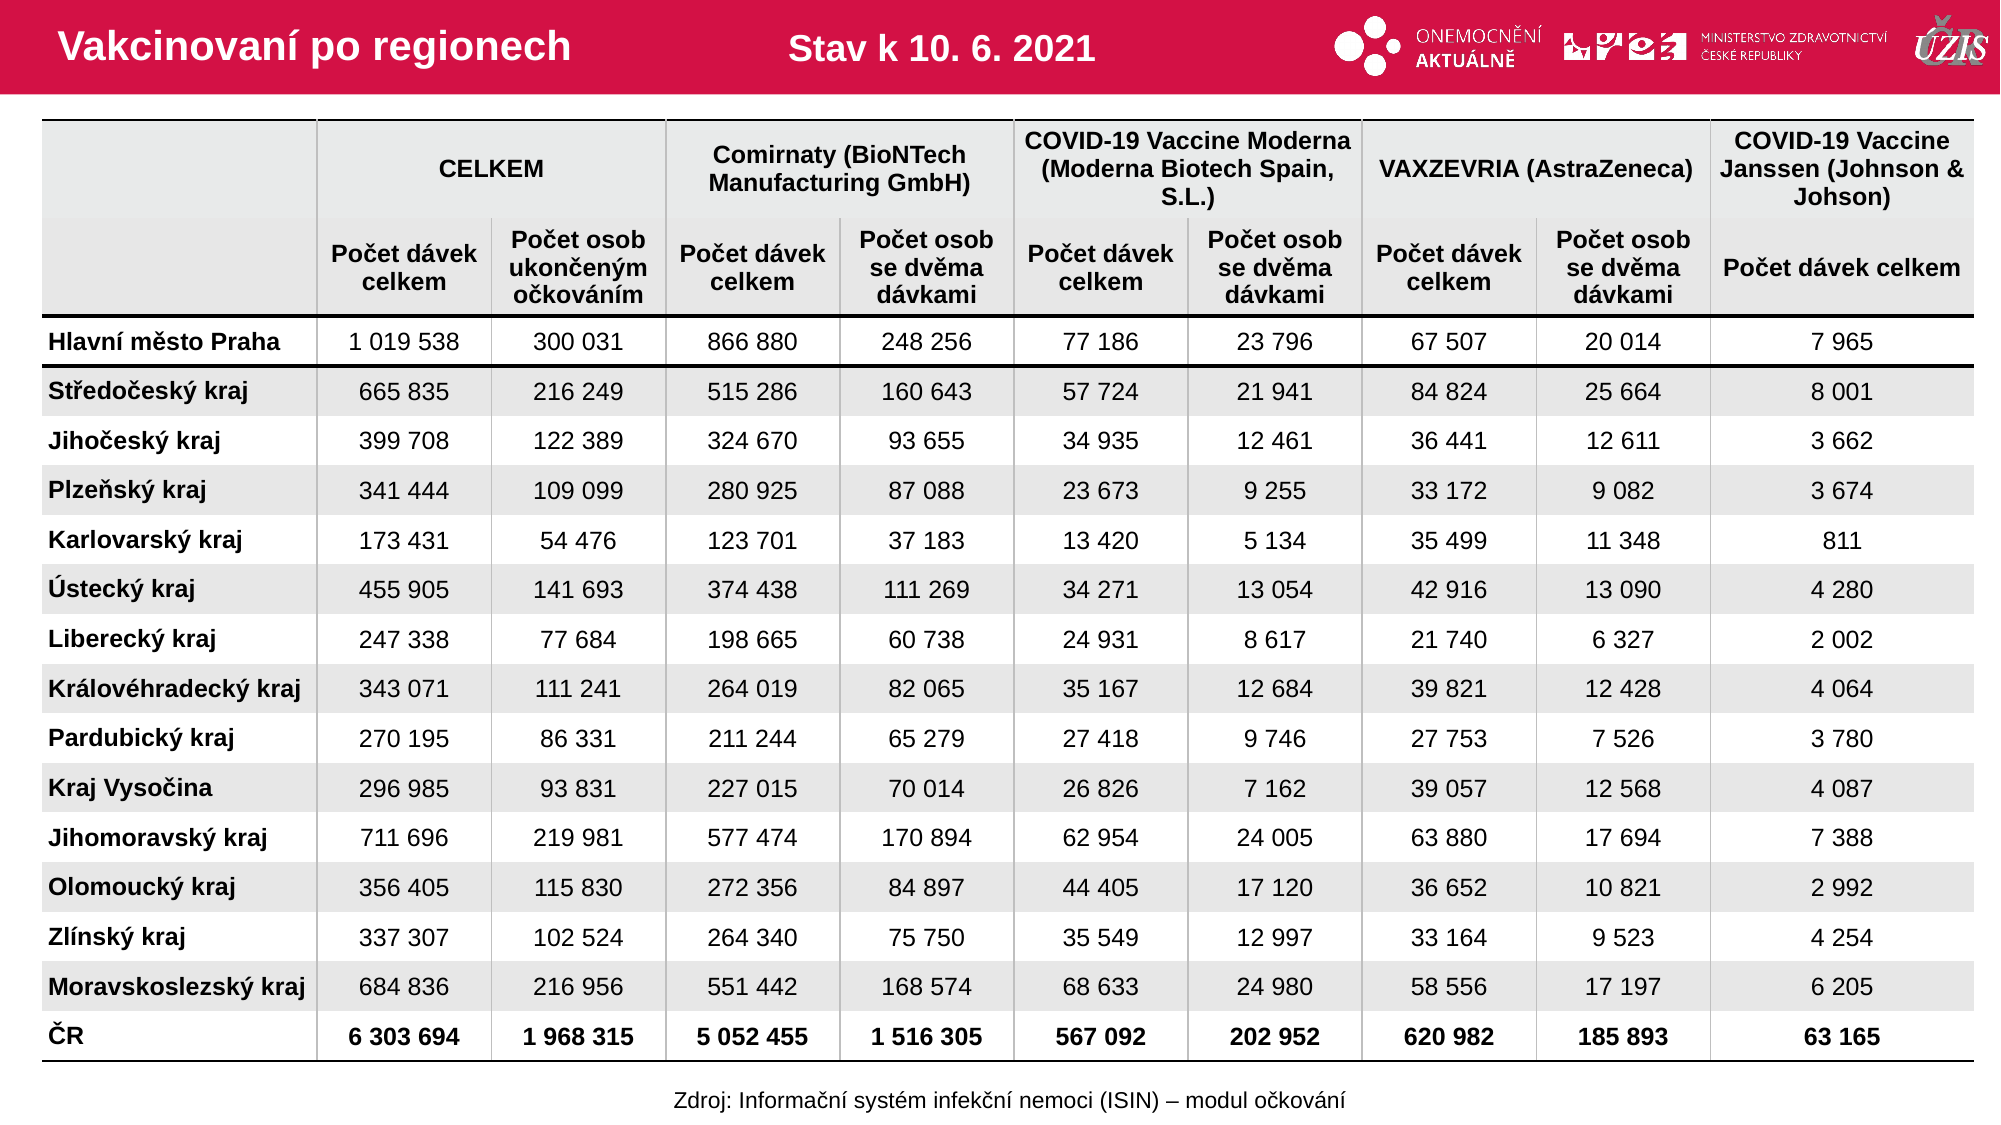

# Vakcinovaní po regionech
Stav k 10. 6. 2021
|  | CELKEM |  | Comirnaty (BioNTech Manufacturing GmbH) |  | COVID-19 Vaccine Moderna (Moderna Biotech Spain, S.L.) |  | VAXZEVRIA (AstraZeneca) |  | COVID-19 Vaccine Janssen (Johnson & Johson) |
| --- | --- | --- | --- | --- | --- | --- | --- | --- | --- |
|  | Počet dávek celkem | Počet osob ukončeným očkováním | Počet dávek celkem | Počet osob se dvěma dávkami | Počet dávek celkem | Počet osob se dvěma dávkami | Počet dávek celkem | Počet osob se dvěma dávkami | Počet dávek celkem |
| Hlavní město Praha | 1 019 538 | 300 031 | 866 880 | 248 256 | 77 186 | 23 796 | 67 507 | 20 014 | 7 965 |
| Středočeský kraj | 665 835 | 216 249 | 515 286 | 160 643 | 57 724 | 21 941 | 84 824 | 25 664 | 8 001 |
| Jihočeský kraj | 399 708 | 122 389 | 324 670 | 93 655 | 34 935 | 12 461 | 36 441 | 12 611 | 3 662 |
| Plzeňský kraj | 341 444 | 109 099 | 280 925 | 87 088 | 23 673 | 9 255 | 33 172 | 9 082 | 3 674 |
| Karlovarský kraj | 173 431 | 54 476 | 123 701 | 37 183 | 13 420 | 5 134 | 35 499 | 11 348 | 811 |
| Ústecký kraj | 455 905 | 141 693 | 374 438 | 111 269 | 34 271 | 13 054 | 42 916 | 13 090 | 4 280 |
| Liberecký kraj | 247 338 | 77 684 | 198 665 | 60 738 | 24 931 | 8 617 | 21 740 | 6 327 | 2 002 |
| Královéhradecký kraj | 343 071 | 111 241 | 264 019 | 82 065 | 35 167 | 12 684 | 39 821 | 12 428 | 4 064 |
| Pardubický kraj | 270 195 | 86 331 | 211 244 | 65 279 | 27 418 | 9 746 | 27 753 | 7 526 | 3 780 |
| Kraj Vysočina | 296 985 | 93 831 | 227 015 | 70 014 | 26 826 | 7 162 | 39 057 | 12 568 | 4 087 |
| Jihomoravský kraj | 711 696 | 219 981 | 577 474 | 170 894 | 62 954 | 24 005 | 63 880 | 17 694 | 7 388 |
| Olomoucký kraj | 356 405 | 115 830 | 272 356 | 84 897 | 44 405 | 17 120 | 36 652 | 10 821 | 2 992 |
| Zlínský kraj | 337 307 | 102 524 | 264 340 | 75 750 | 35 549 | 12 997 | 33 164 | 9 523 | 4 254 |
| Moravskoslezský kraj | 684 836 | 216 956 | 551 442 | 168 574 | 68 633 | 24 980 | 58 556 | 17 197 | 6 205 |
| ČR | 6 303 694 | 1 968 315 | 5 052 455 | 1 516 305 | 567 092 | 202 952 | 620 982 | 185 893 | 63 165 |
Zdroj: Informační systém infekční nemoci (ISIN) – modul očkování